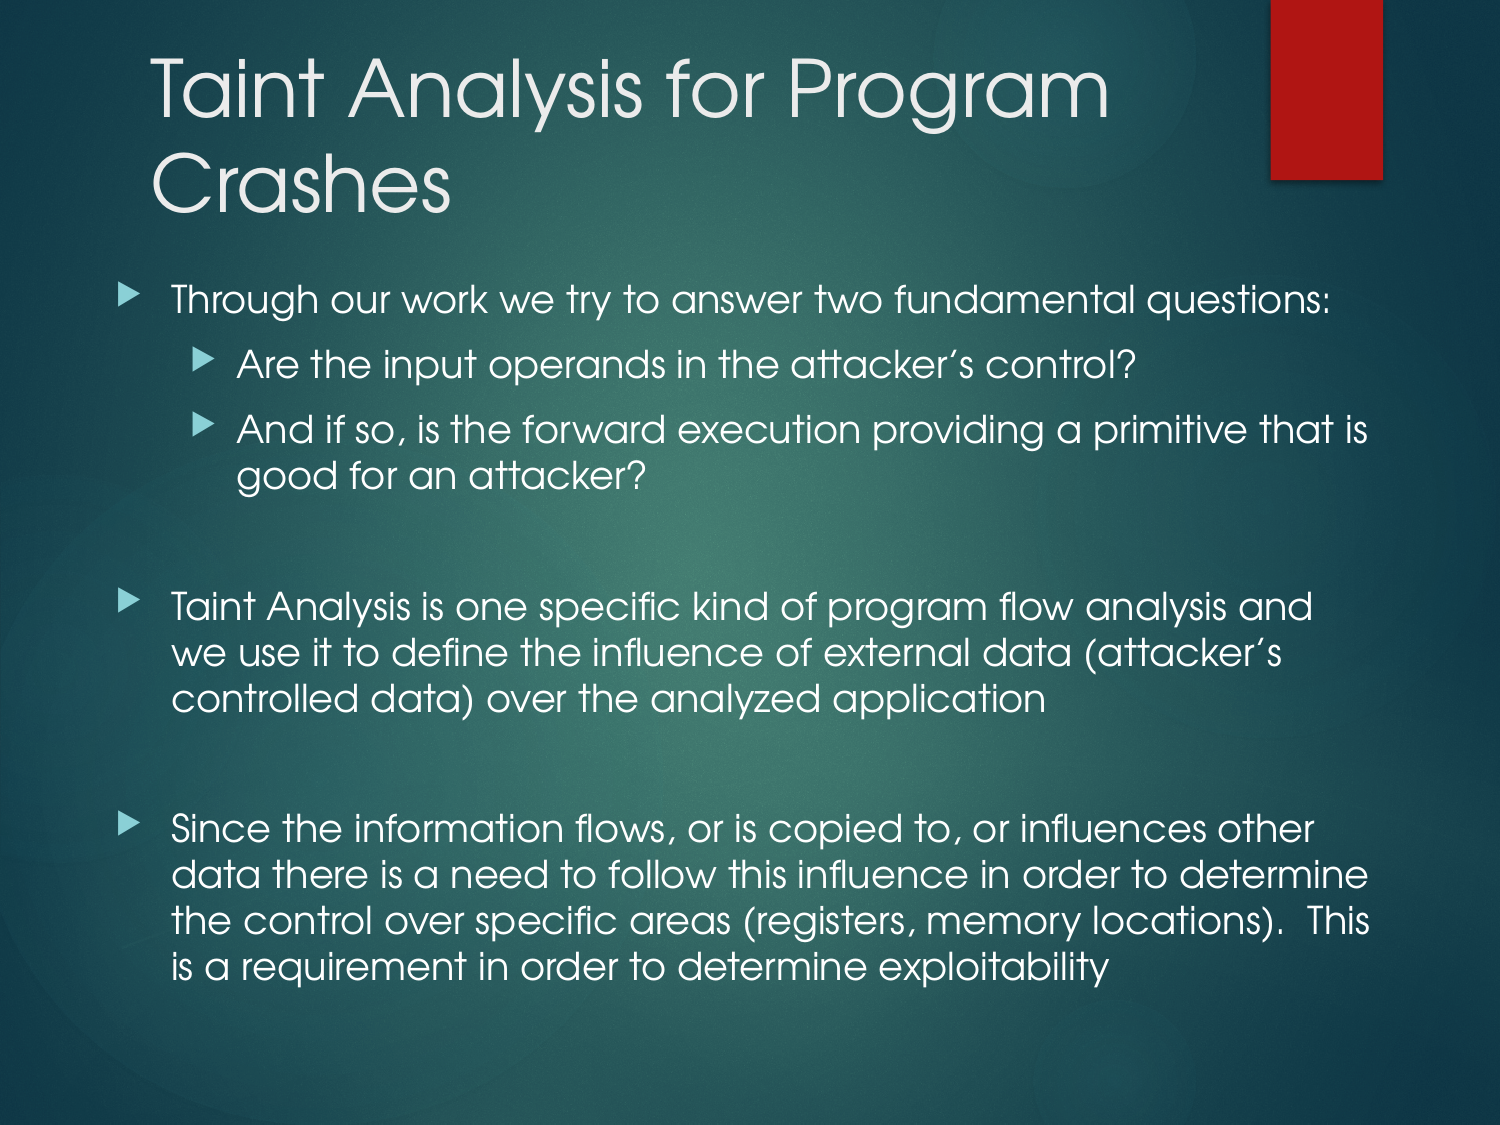

# Taint Analysis for Program Crashes
Through our work we try to answer two fundamental questions:
Are the input operands in the attacker’s control?
And if so, is the forward execution providing a primitive that is good for an attacker?

Taint Analysis is one specific kind of program flow analysis and we use it to define the influence of external data (attacker’s controlled data) over the analyzed application

Since the information flows, or is copied to, or influences other data there is a need to follow this influence in order to determine the control over specific areas (registers, memory locations).  This is a requirement in order to determine exploitability